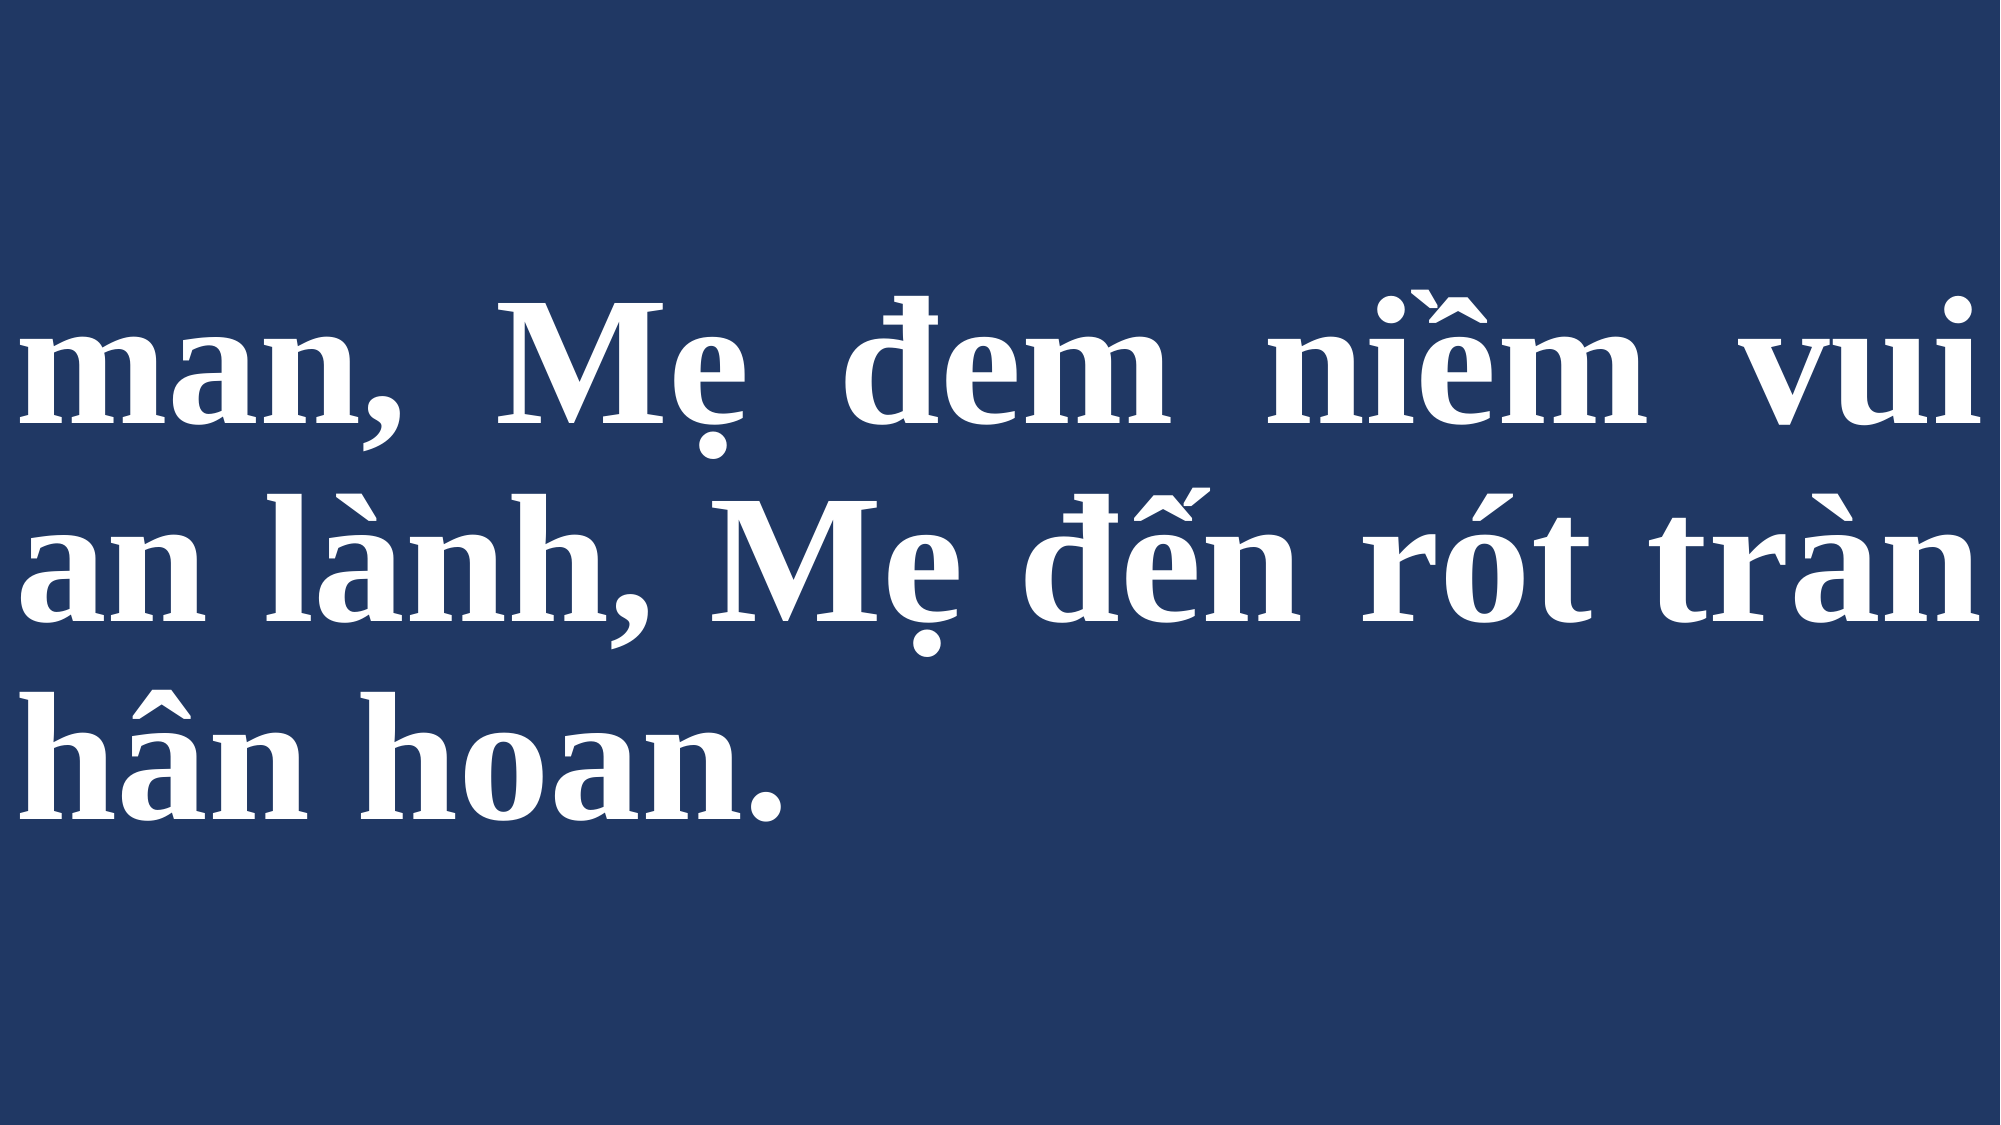

# man, Mẹ đem niềm vui an lành, Mẹ đến rót tràn hân hoan.